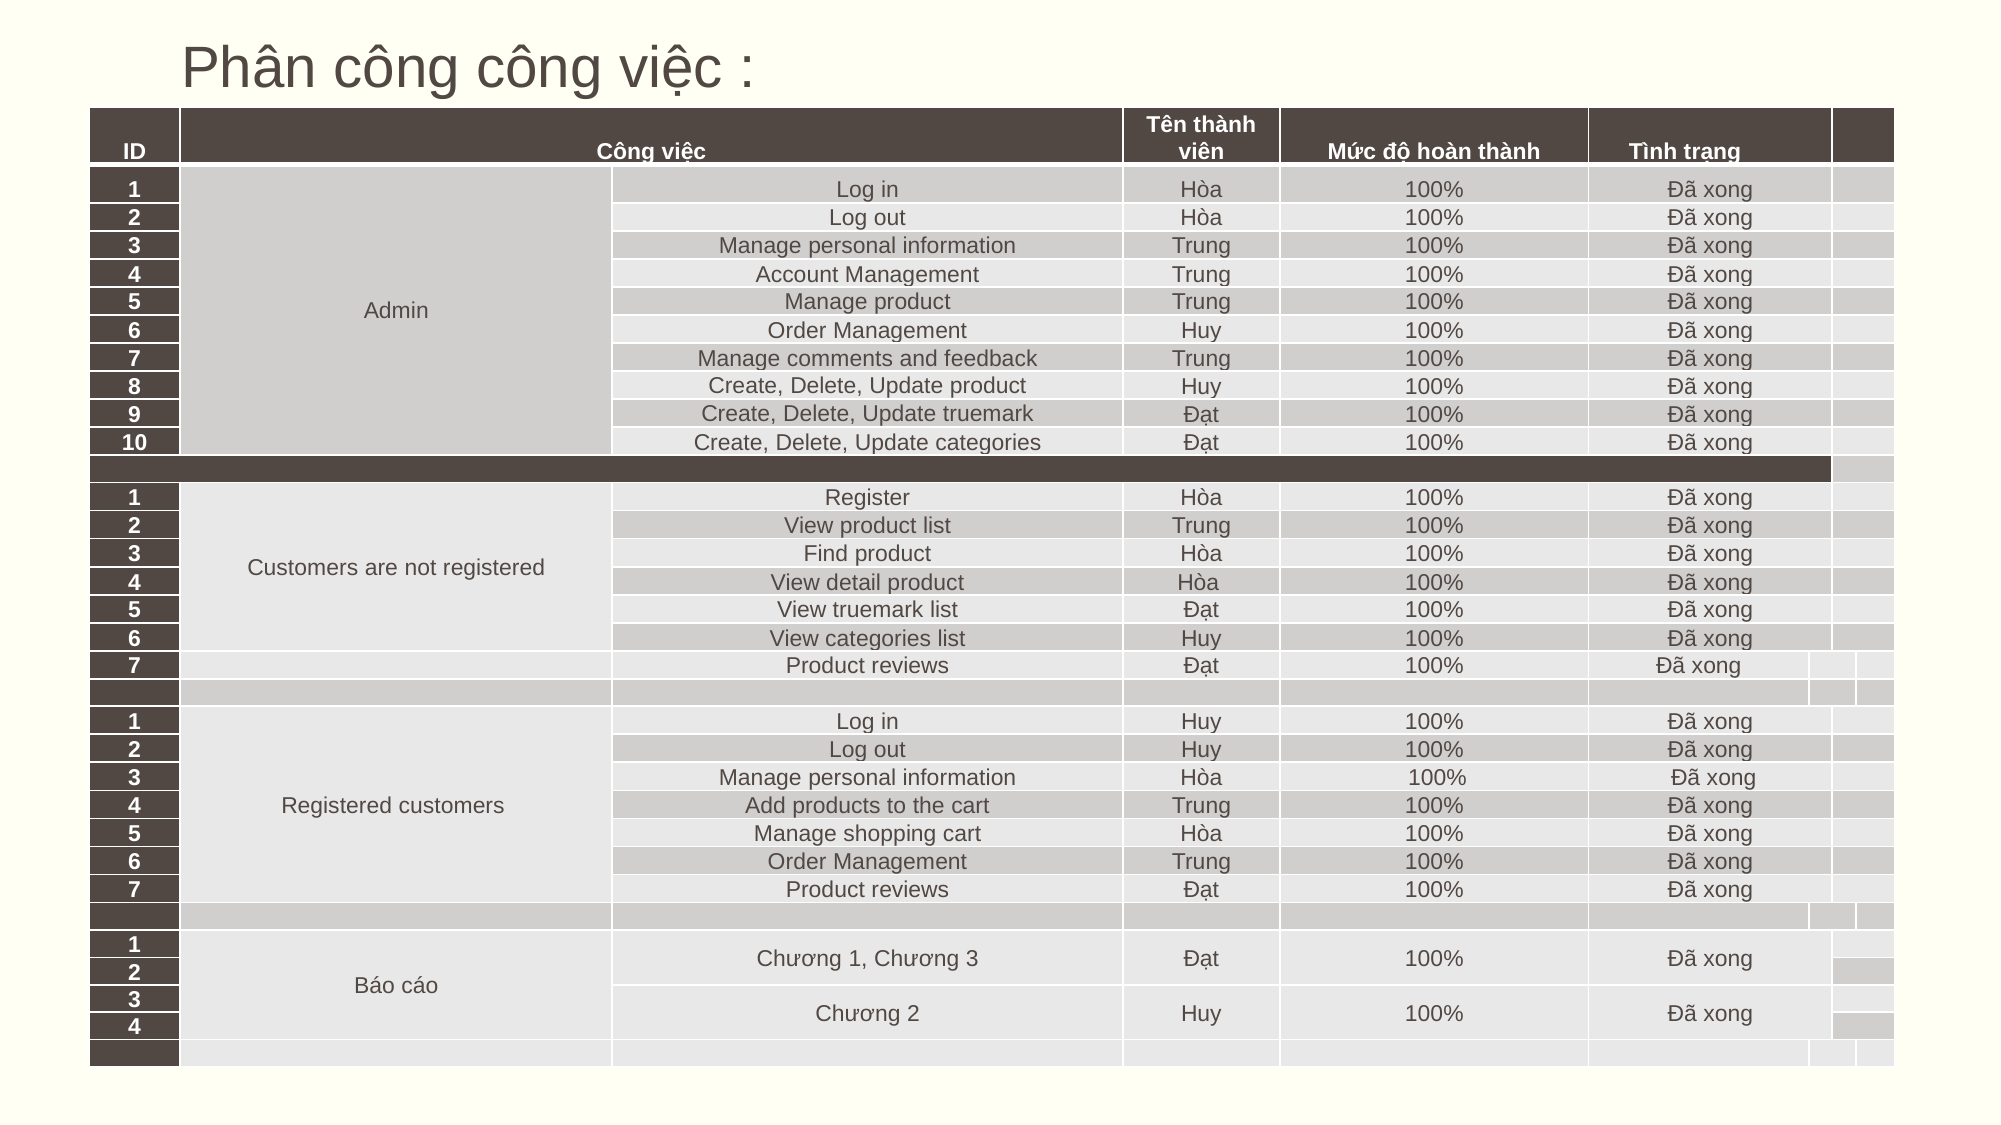

# Phân công công việc :
| ID | Công việc |  | Tên thành viên | Mức độ hoàn thành | Tình trạng |  |  |  |
| --- | --- | --- | --- | --- | --- | --- | --- | --- |
| 1 | Admin | Log in | Hòa | 100% | Đã xong |  |  |  |
| 2 |  | Log out | Hòa | 100% | Đã xong |  |  |  |
| 3 |  | Manage personal information | Trung | 100% | Đã xong |  |  |  |
| 4 |  | Account Management | Trung | 100% | Đã xong |  |  |  |
| 5 |  | Manage product | Trung | 100% | Đã xong |  |  |  |
| 6 |  | Order Management | Huy | 100% | Đã xong |  |  |  |
| 7 |  | Manage comments and feedback | Trung | 100% | Đã xong |  |  |  |
| 8 |  | Create, Delete, Update product | Huy | 100% | Đã xong |  |  |  |
| 9 |  | Create, Delete, Update truemark | Đạt | 100% | Đã xong |  |  |  |
| 10 |  | Create, Delete, Update categories | Đạt | 100% | Đã xong |  |  |  |
|  |  |  |  |  |  |  |  |  |
| 1 | Customers are not registered | Register | Hòa | 100% | Đã xong |  |  |  |
| 2 |  | View product list | Trung | 100% | Đã xong |  |  |  |
| 3 |  | Find product | Hòa | 100% | Đã xong |  |  |  |
| 4 |  | View detail product | Hòa | 100% | Đã xong |  |  |  |
| 5 |  | View truemark list | Đạt | 100% | Đã xong |  |  |  |
| 6 |  | View categories list | Huy | 100% | Đã xong |  |  |  |
| 7 |  | Product reviews | Đạt | 100% | Đã xong |  |  |  |
|  |  |  |  |  |  |  |  |  |
| 1 | Registered customers | Log in | Huy | 100% | Đã xong |  |  |  |
| 2 |  | Log out | Huy | 100% | Đã xong |  |  |  |
| 3 |  | Manage personal information | Hòa | 100% | Đã xong |  |  |  |
| 4 |  | Add products to the cart | Trung | 100% | Đã xong |  |  |  |
| 5 |  | Manage shopping cart | Hòa | 100% | Đã xong |  |  |  |
| 6 |  | Order Management | Trung | 100% | Đã xong |  |  |  |
| 7 |  | Product reviews | Đạt | 100% | Đã xong |  |  |  |
|  |  |  |  |  |  |  |  |  |
| 1 | Báo cáo | Chương 1, Chương 3 | Đạt | 100% | Đã xong |  |  |  |
| 2 |  |  |  |  |  |  |  |  |
| 3 |  | Chương 2 | Huy | 100% | Đã xong |  |  |  |
| 4 |  |  |  |  |  |  |  |  |
|  |  |  |  |  |  |  |  |  |